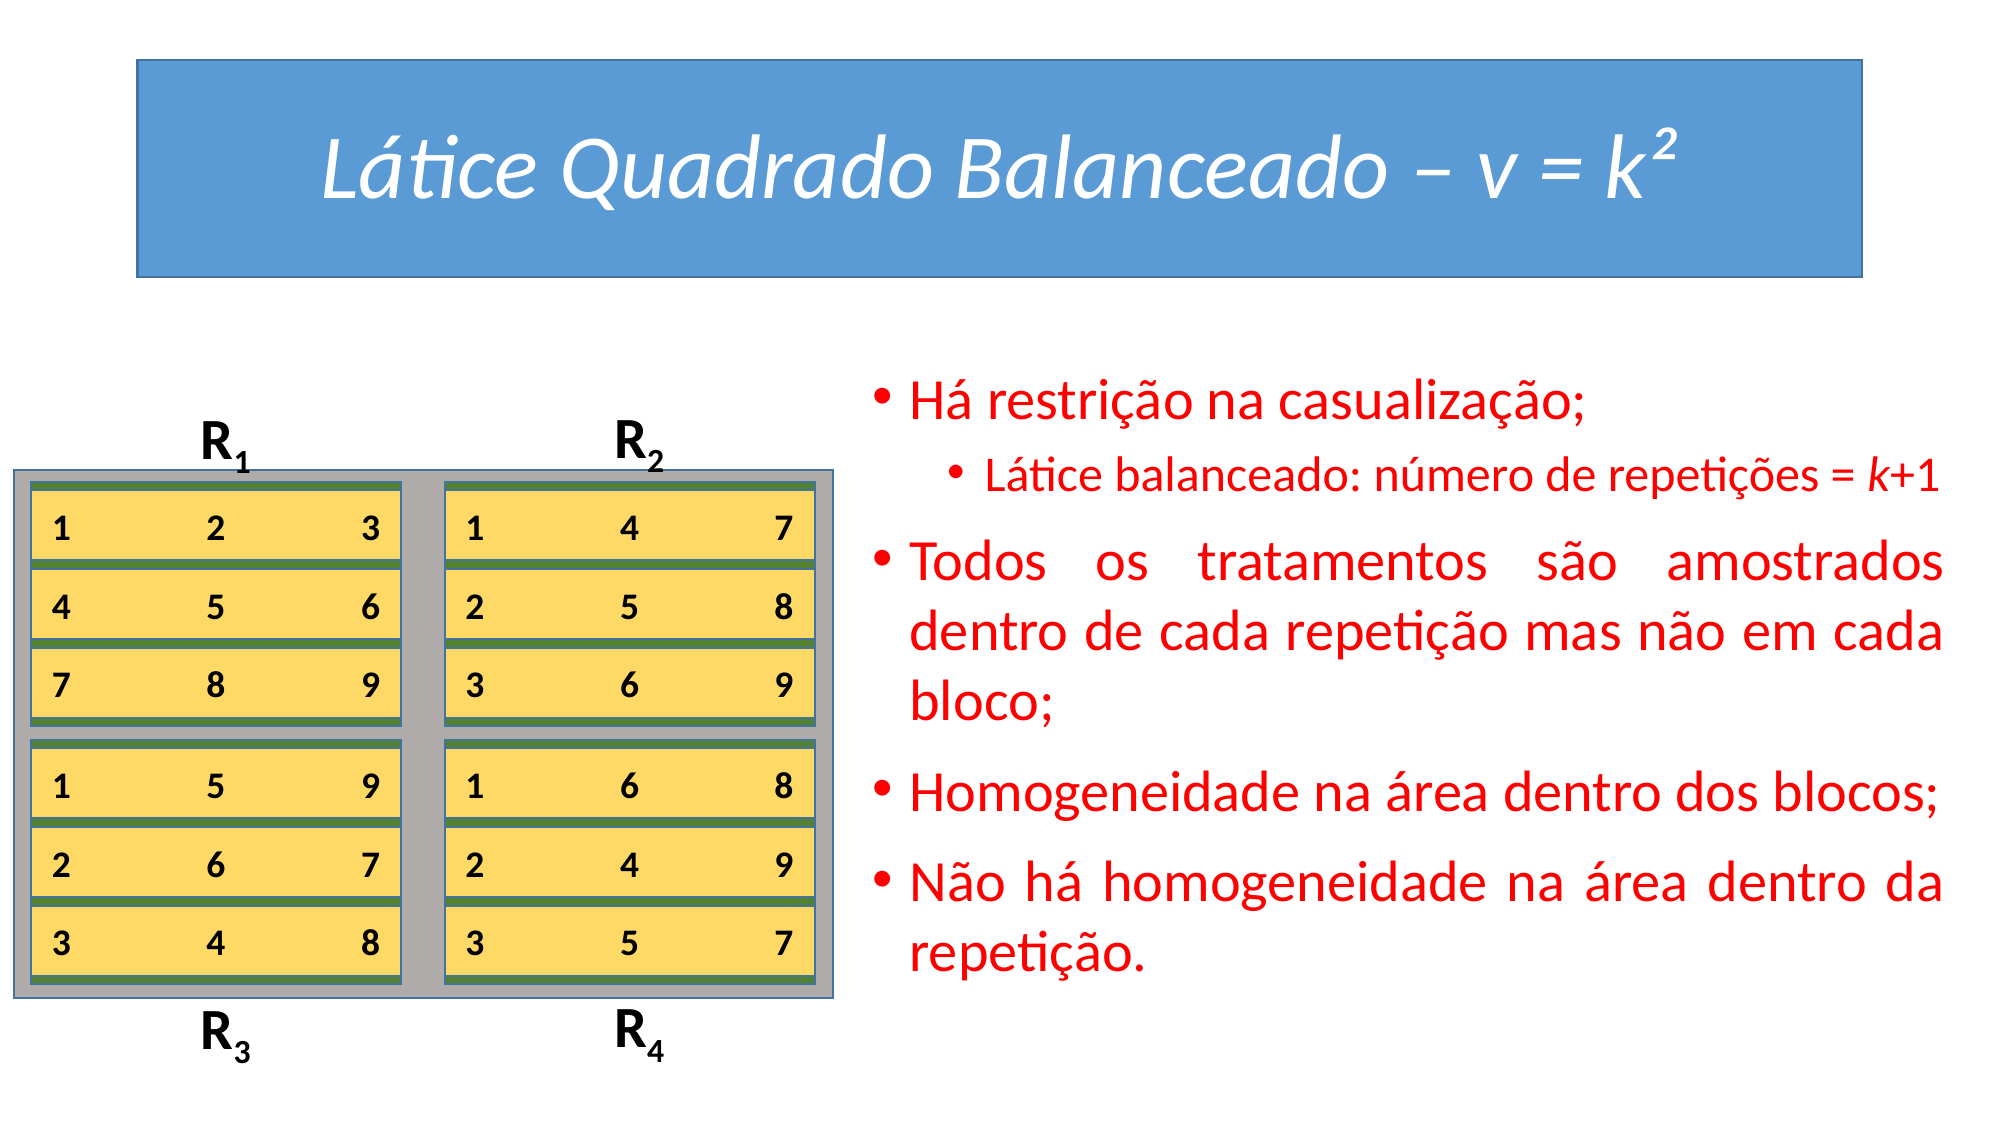

# Látice Quadrado Balanceado – v = k²
Há restrição na casualização;
Látice balanceado: número de repetições = k+1
Todos os tratamentos são amostrados dentro de cada repetição mas não em cada bloco;
Homogeneidade na área dentro dos blocos;
Não há homogeneidade na área dentro da repetição.
R2
R1

1                2                3
1                4                7
4                5                6
2                5                8
7                8                9
3                6                9

1                5                9
1                6                8
2                6                7
2                4                9
3                4                8
3                5                7
R4
R3